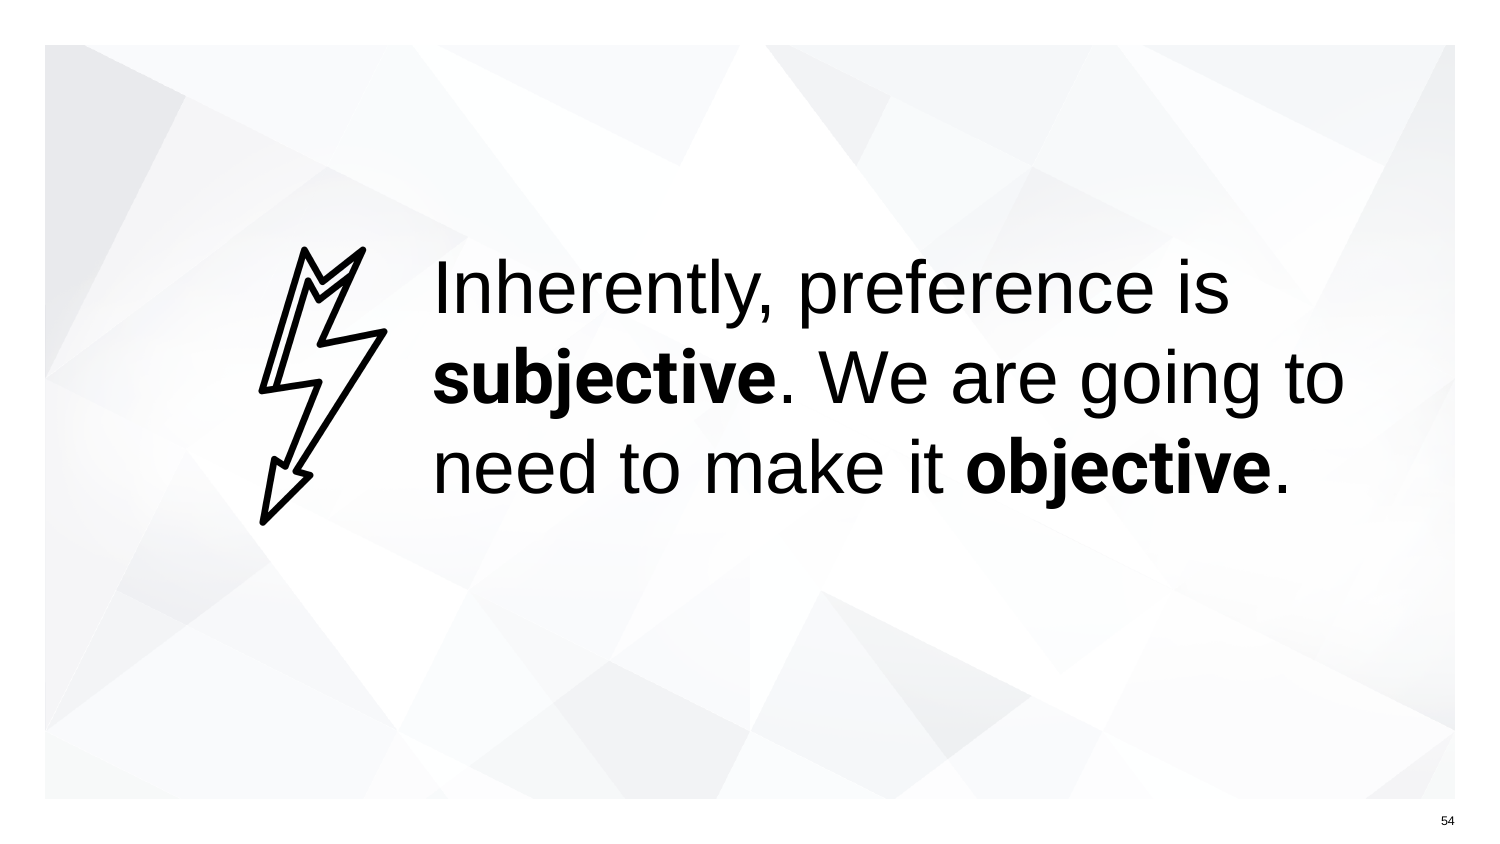

# Inherently, preference is subjective. We are going to need to make it objective.

54